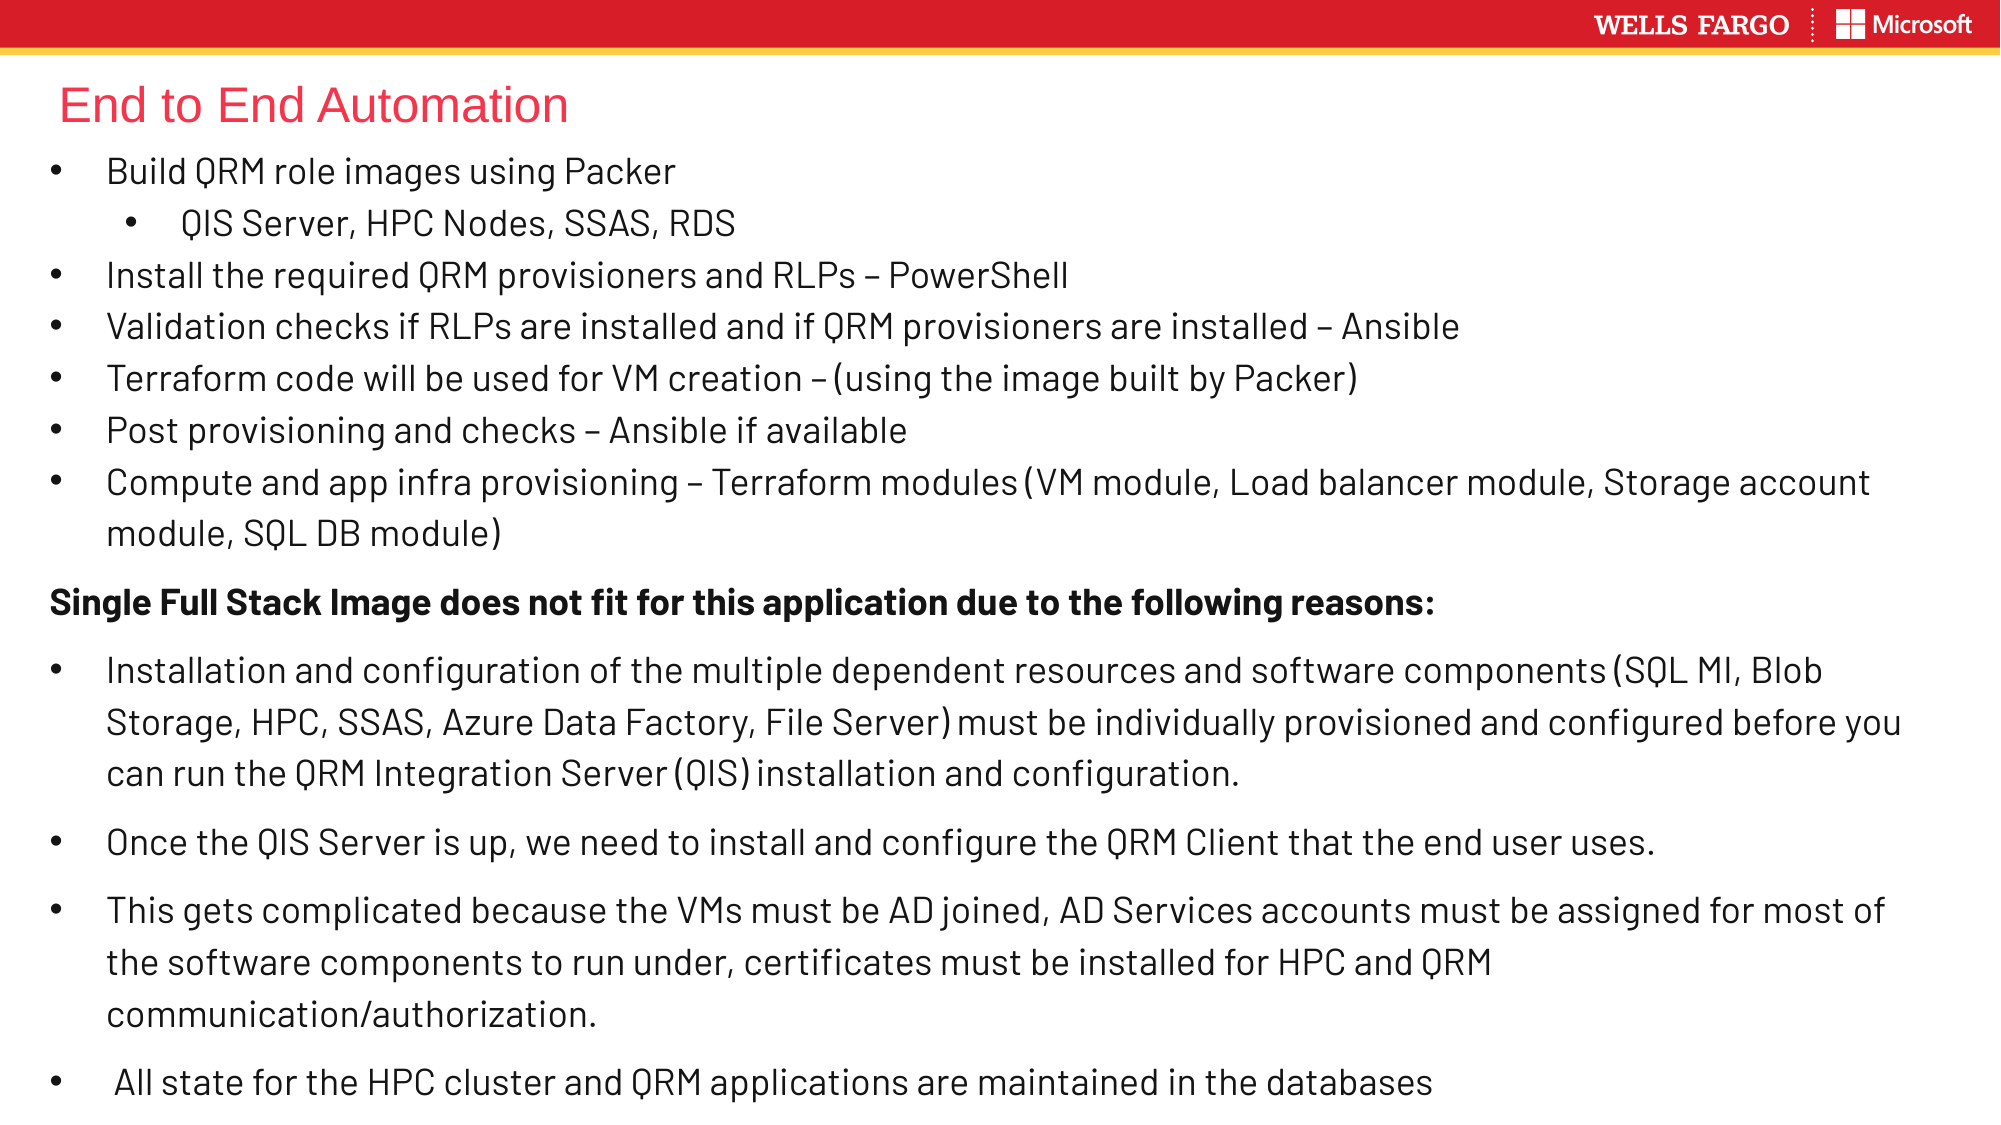

# End to End Automation
Build QRM role images using Packer
QIS Server, HPC Nodes, SSAS, RDS
Install the required QRM provisioners and RLPs – PowerShell
Validation checks if RLPs are installed and if QRM provisioners are installed – Ansible
Terraform code will be used for VM creation – (using the image built by Packer)
Post provisioning and checks – Ansible if available
Compute and app infra provisioning – Terraform modules (VM module, Load balancer module, Storage account module, SQL DB module)
Single Full Stack Image does not fit for this application due to the following reasons:
Installation and configuration of the multiple dependent resources and software components (SQL MI, Blob Storage, HPC, SSAS, Azure Data Factory, File Server) must be individually provisioned and configured before you can run the QRM Integration Server (QIS) installation and configuration.
Once the QIS Server is up, we need to install and configure the QRM Client that the end user uses.
This gets complicated because the VMs must be AD joined, AD Services accounts must be assigned for most of the software components to run under, certificates must be installed for HPC and QRM communication/authorization.
 All state for the HPC cluster and QRM applications are maintained in the databases